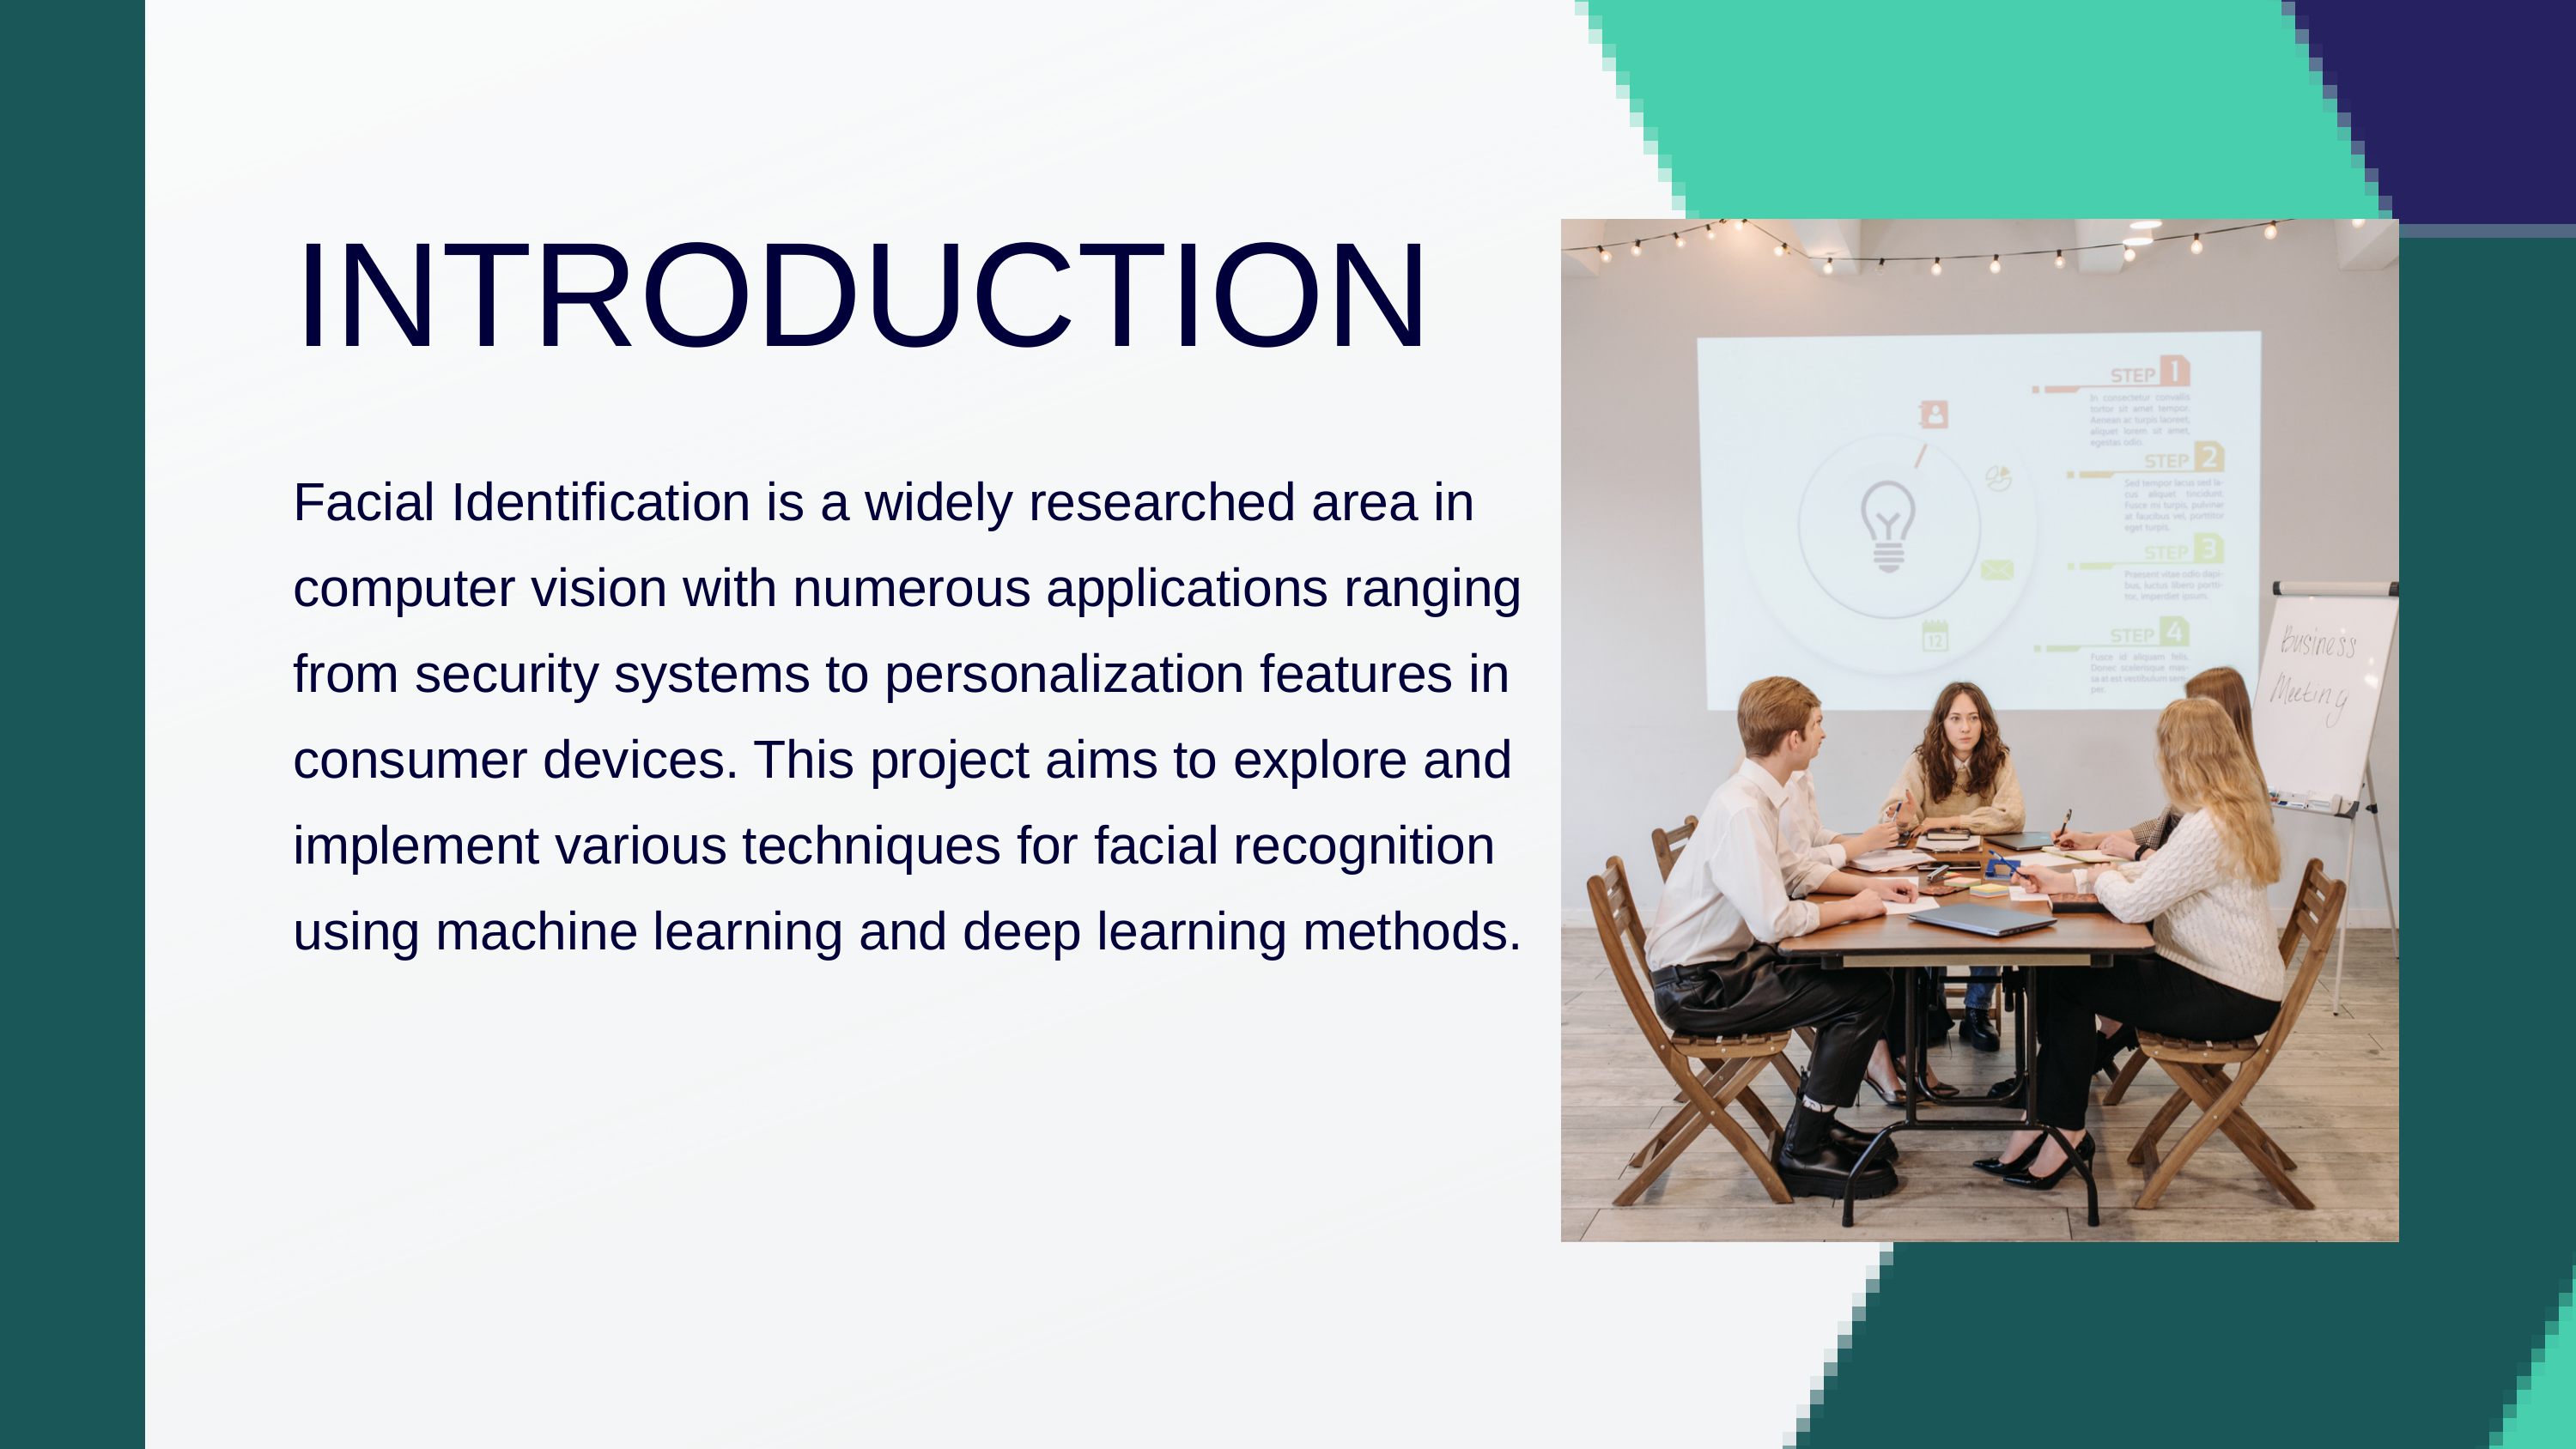

INTRODUCTION

Facial Identification is a widely researched area in computer vision with numerous applications ranging from security systems to personalization features in consumer devices. This project aims to explore and implement various techniques for facial recognition using machine learning and deep learning methods.